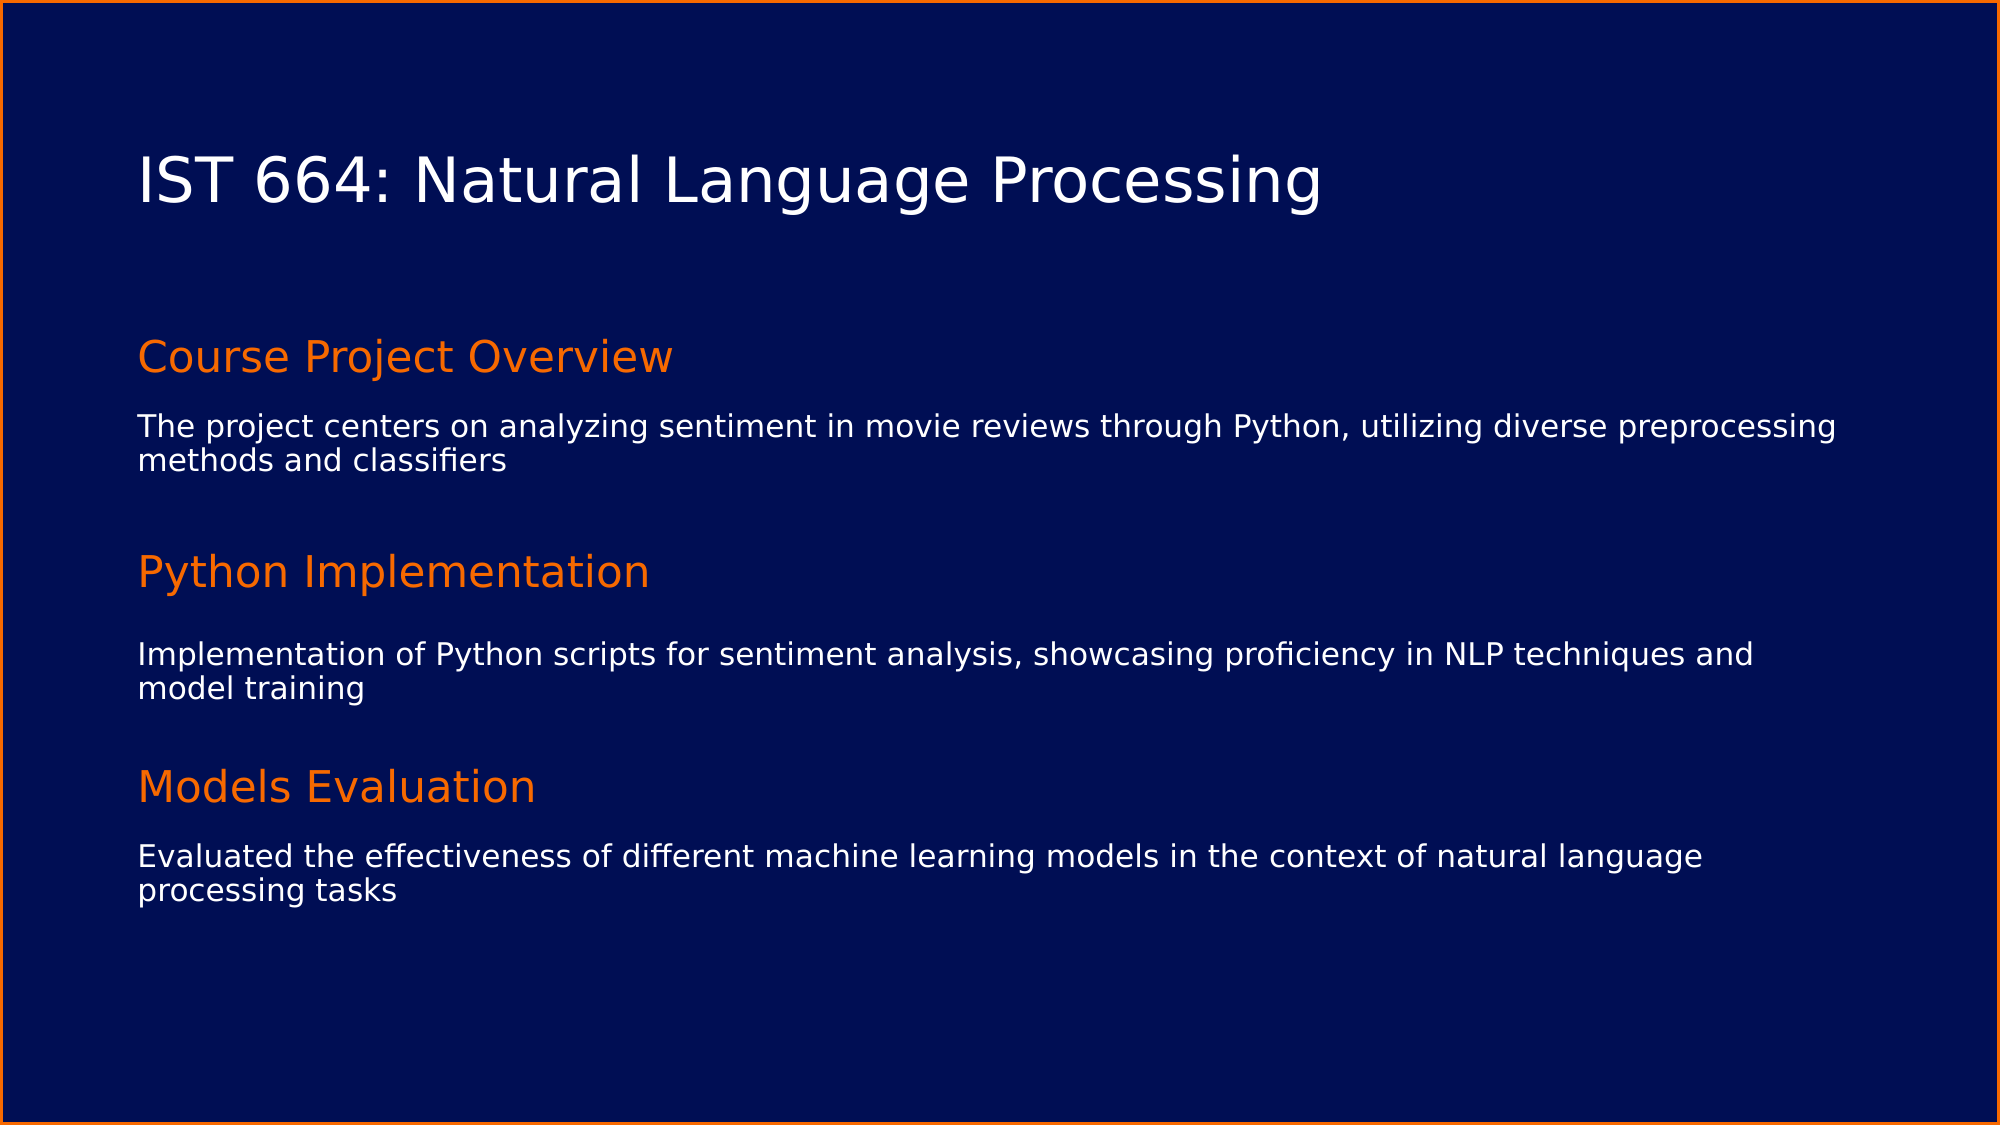

IST 664: Natural Language Processing

Course Project Overview

The project centers on analyzing sentiment in movie reviews through Python, utilizing diverse preprocessing methods and classifiers

Python Implementation
Implementation of Python scripts for sentiment analysis, showcasing proficiency in NLP techniques and model training
Models Evaluation
Evaluated the effectiveness of different machine learning models in the context of natural language processing tasks